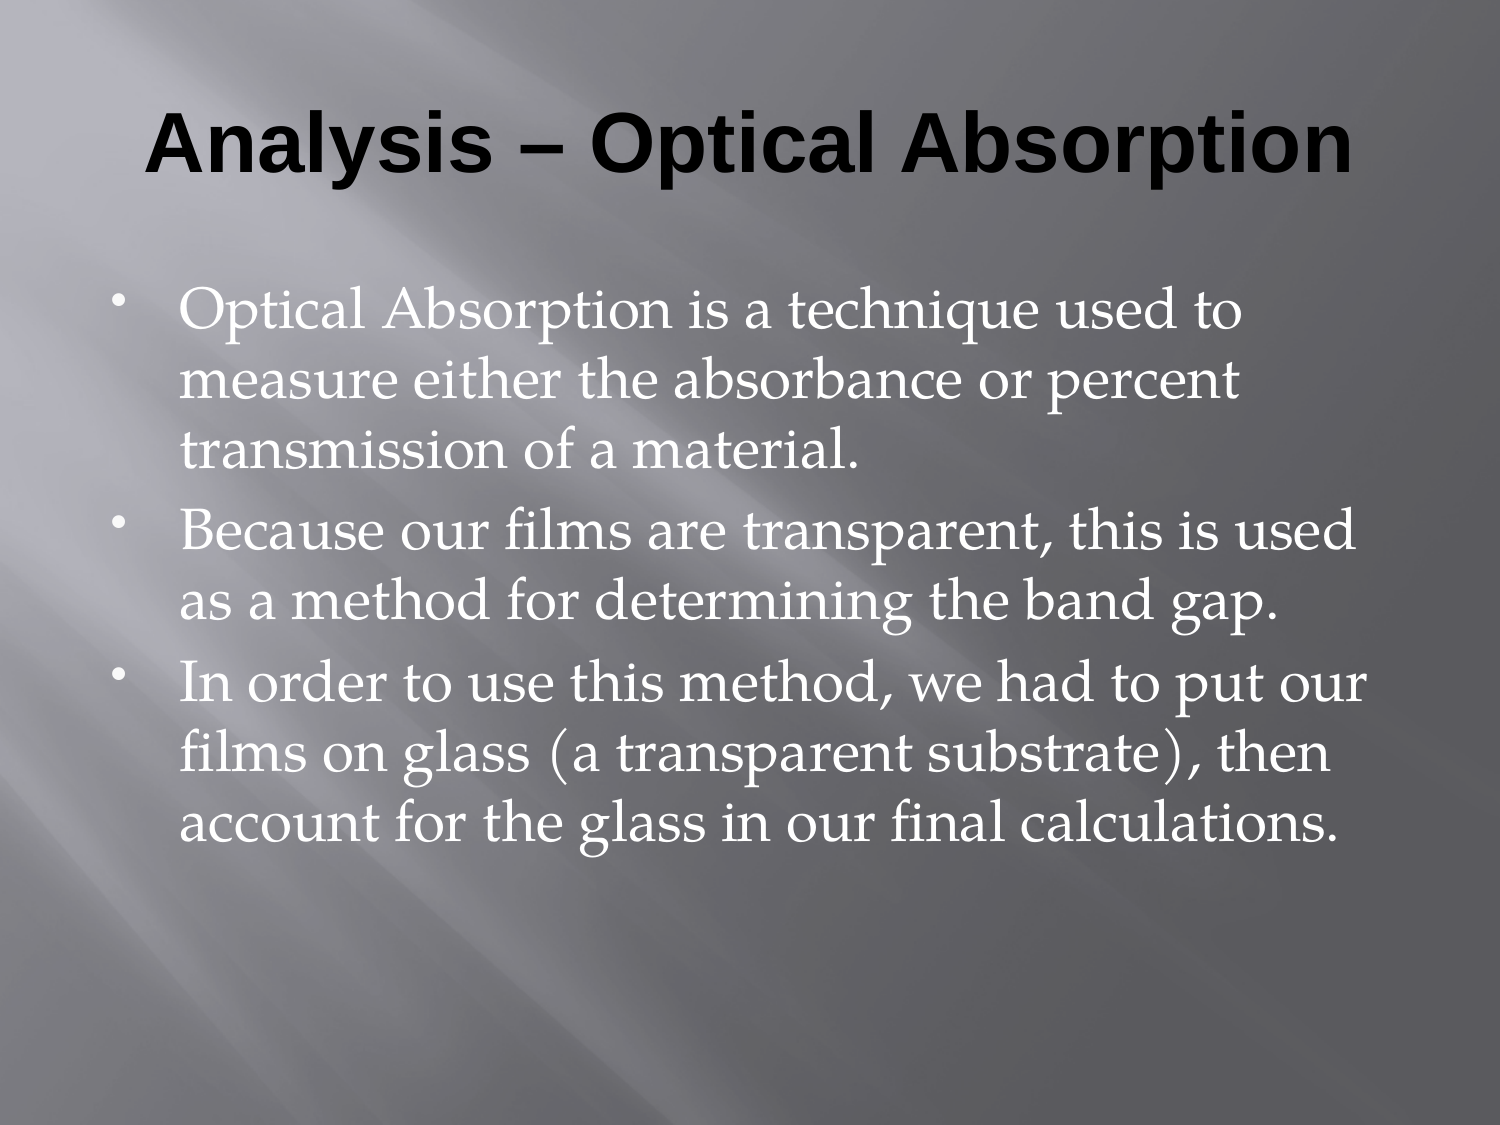

# Analysis – Optical Absorption
Optical Absorption is a technique used to measure either the absorbance or percent transmission of a material.
Because our films are transparent, this is used as a method for determining the band gap.
In order to use this method, we had to put our films on glass (a transparent substrate), then account for the glass in our final calculations.